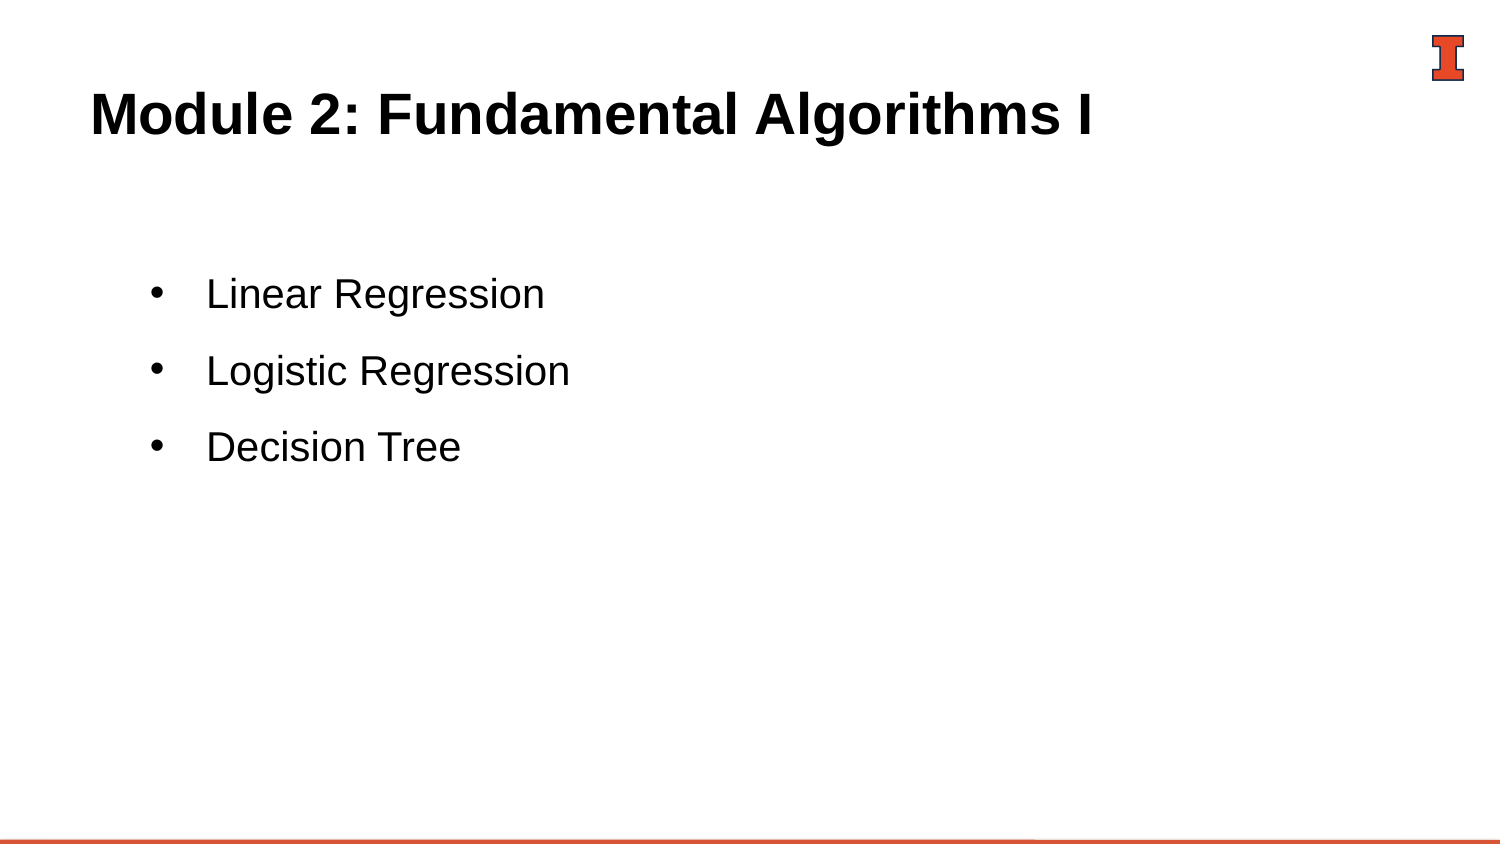

# Module 2: Fundamental Algorithms I
Linear Regression
Logistic Regression
Decision Tree